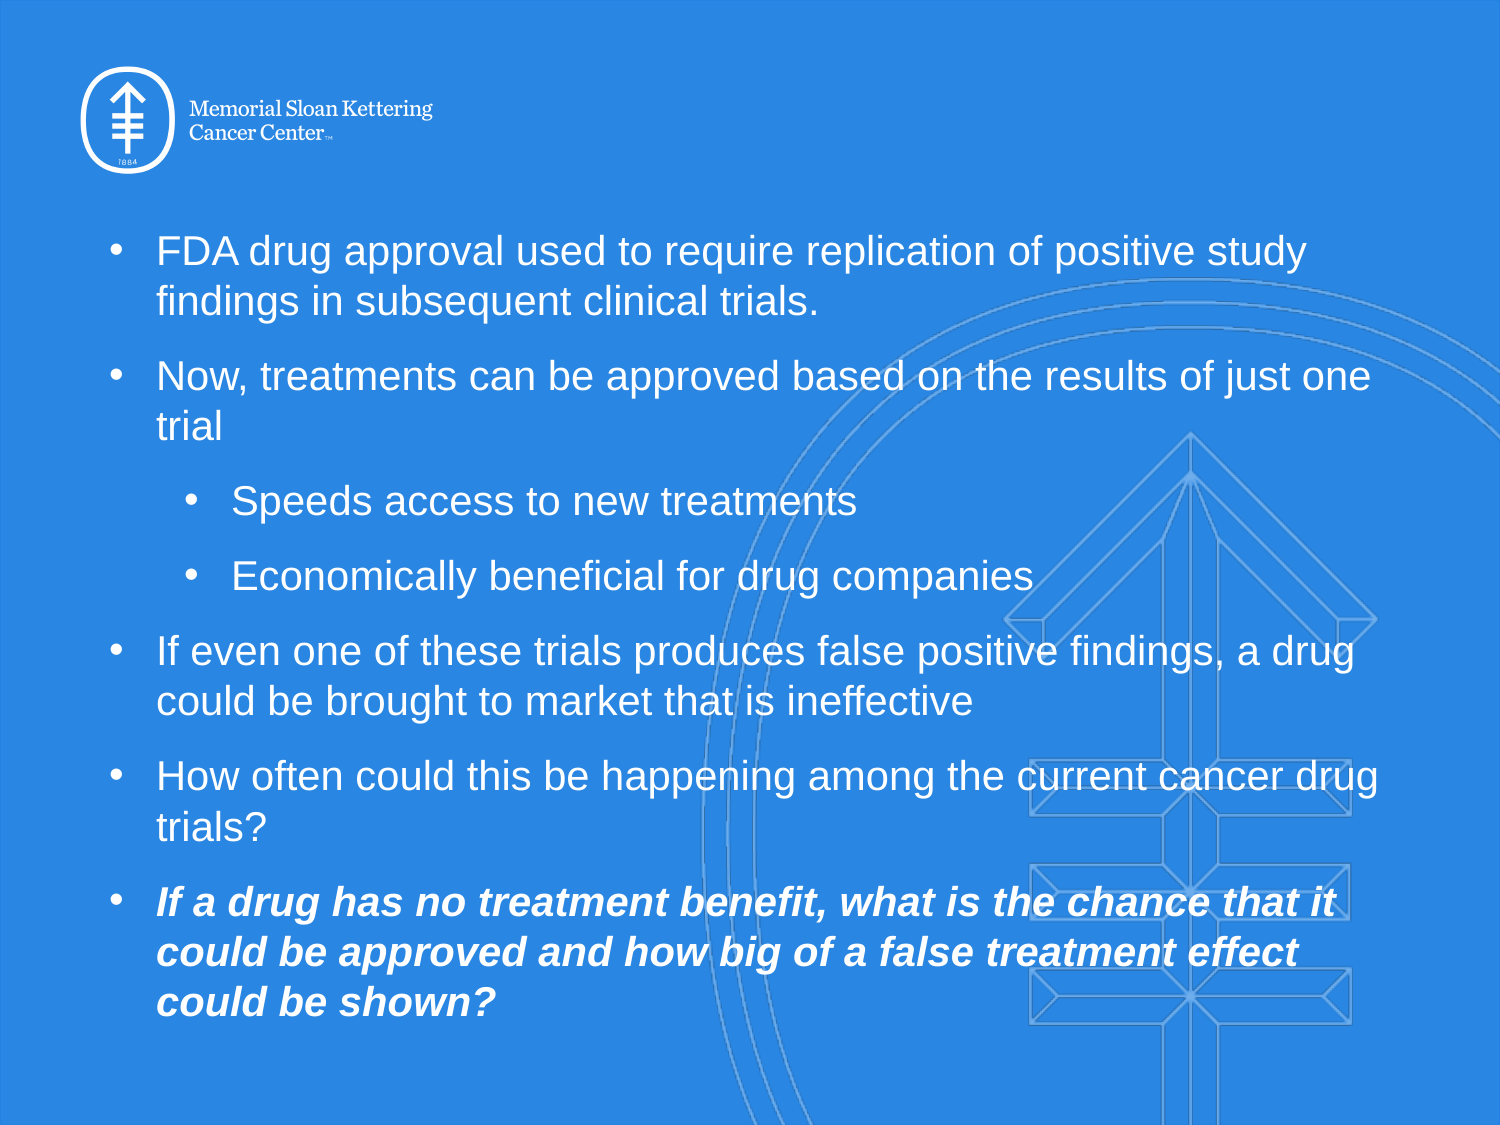

FDA drug approval used to require replication of positive study findings in subsequent clinical trials.
Now, treatments can be approved based on the results of just one trial
Speeds access to new treatments
Economically beneficial for drug companies
If even one of these trials produces false positive findings, a drug could be brought to market that is ineffective
How often could this be happening among the current cancer drug trials?
If a drug has no treatment benefit, what is the chance that it could be approved and how big of a false treatment effect could be shown?